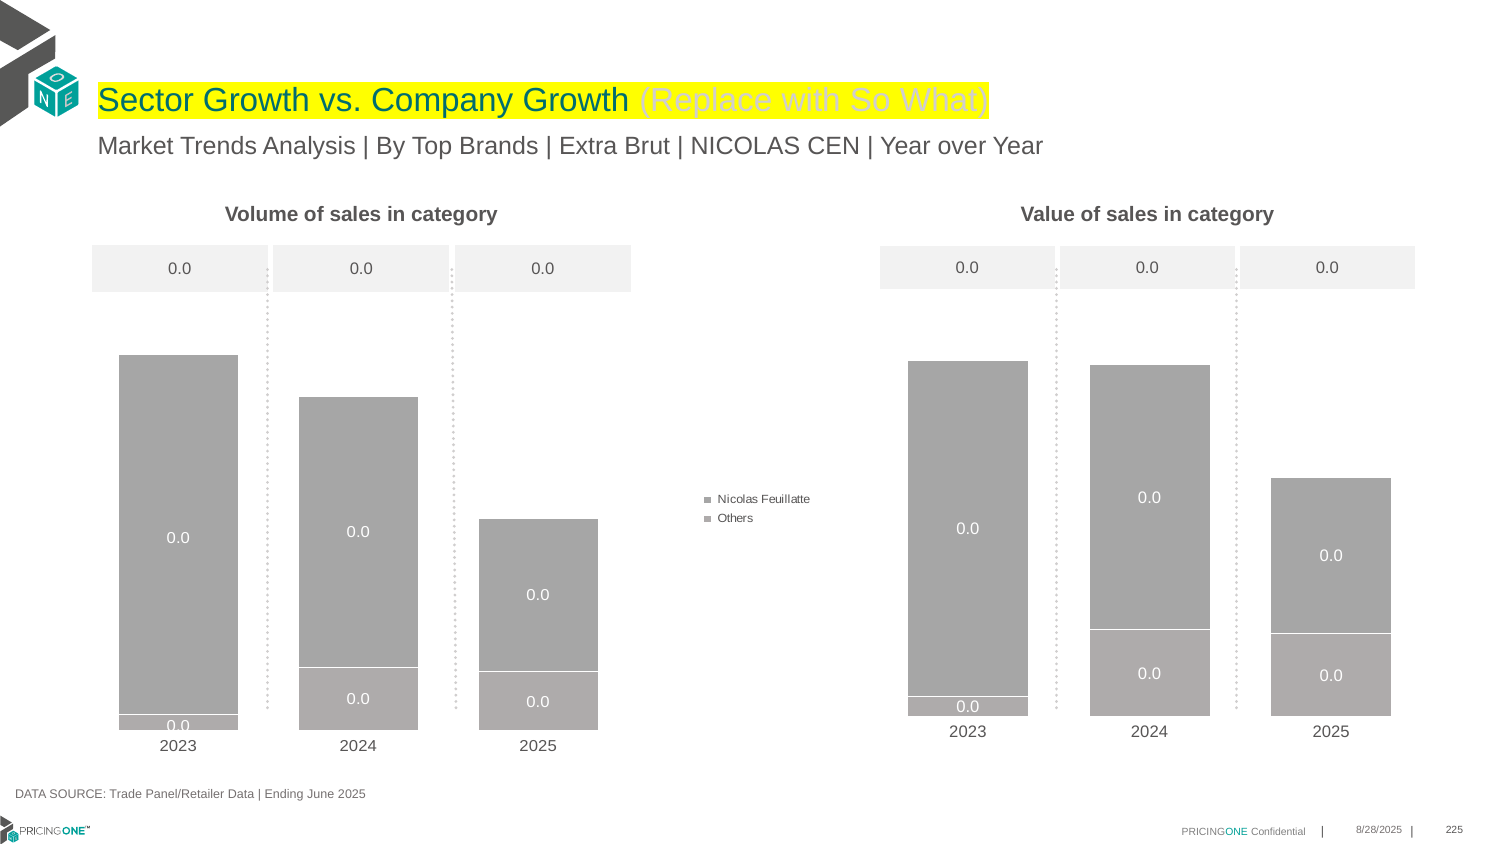

# Sector Growth vs. Company Growth (Replace with So What)
Market Trends Analysis | By Top Brands | Extra Brut | NICOLAS CEN | Year over Year
| Value of sales in category |  |  |
| --- | --- | --- |
| 0.0 | 0.0 | 0.0 |
| Volume of sales in category |  |  |
| --- | --- | --- |
| 0.0 | 0.0 | 0.0 |

### Chart

| Category | Others | Nicolas Feuillatte |
|---|---|---|
| 2023 | 0.000575 | 0.009609 |
| 2024 | 0.002472 | 0.007617 |
| 2025 | 0.002371 | 0.004465 |

### Chart

| Category | Others | Nicolas Feuillatte |
|---|---|---|
| 2023 | 1.1e-05 | 0.000249 |
| 2024 | 4.4e-05 | 0.000187 |
| 2025 | 4.1e-05 | 0.000106 |
DATA SOURCE: Trade Panel/Retailer Data | Ending June 2025

8/28/2025
225